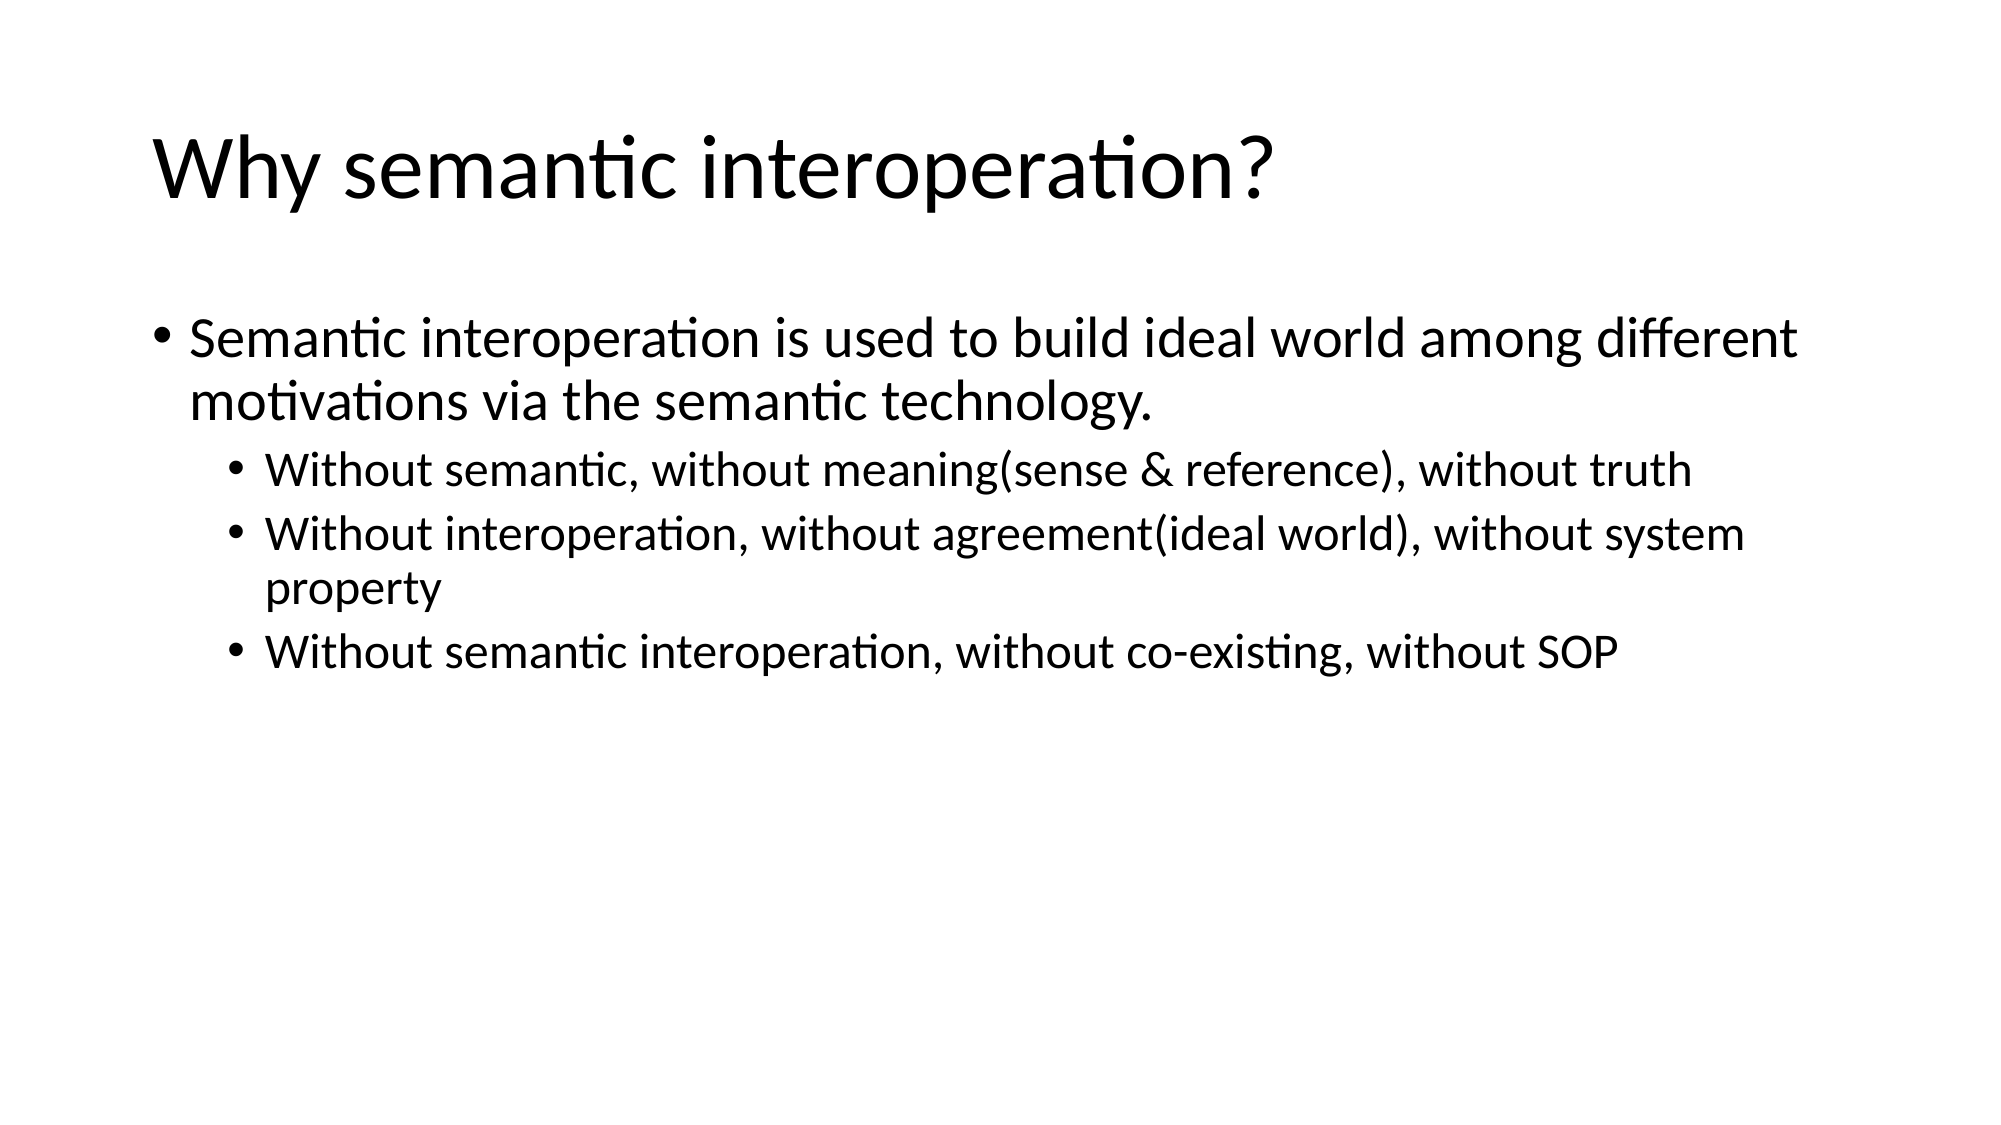

# Why semantic interoperation?
Semantic interoperation is used to build ideal world among different motivations via the semantic technology.
Without semantic, without meaning(sense & reference), without truth
Without interoperation, without agreement(ideal world), without system property
Without semantic interoperation, without co-existing, without SOP